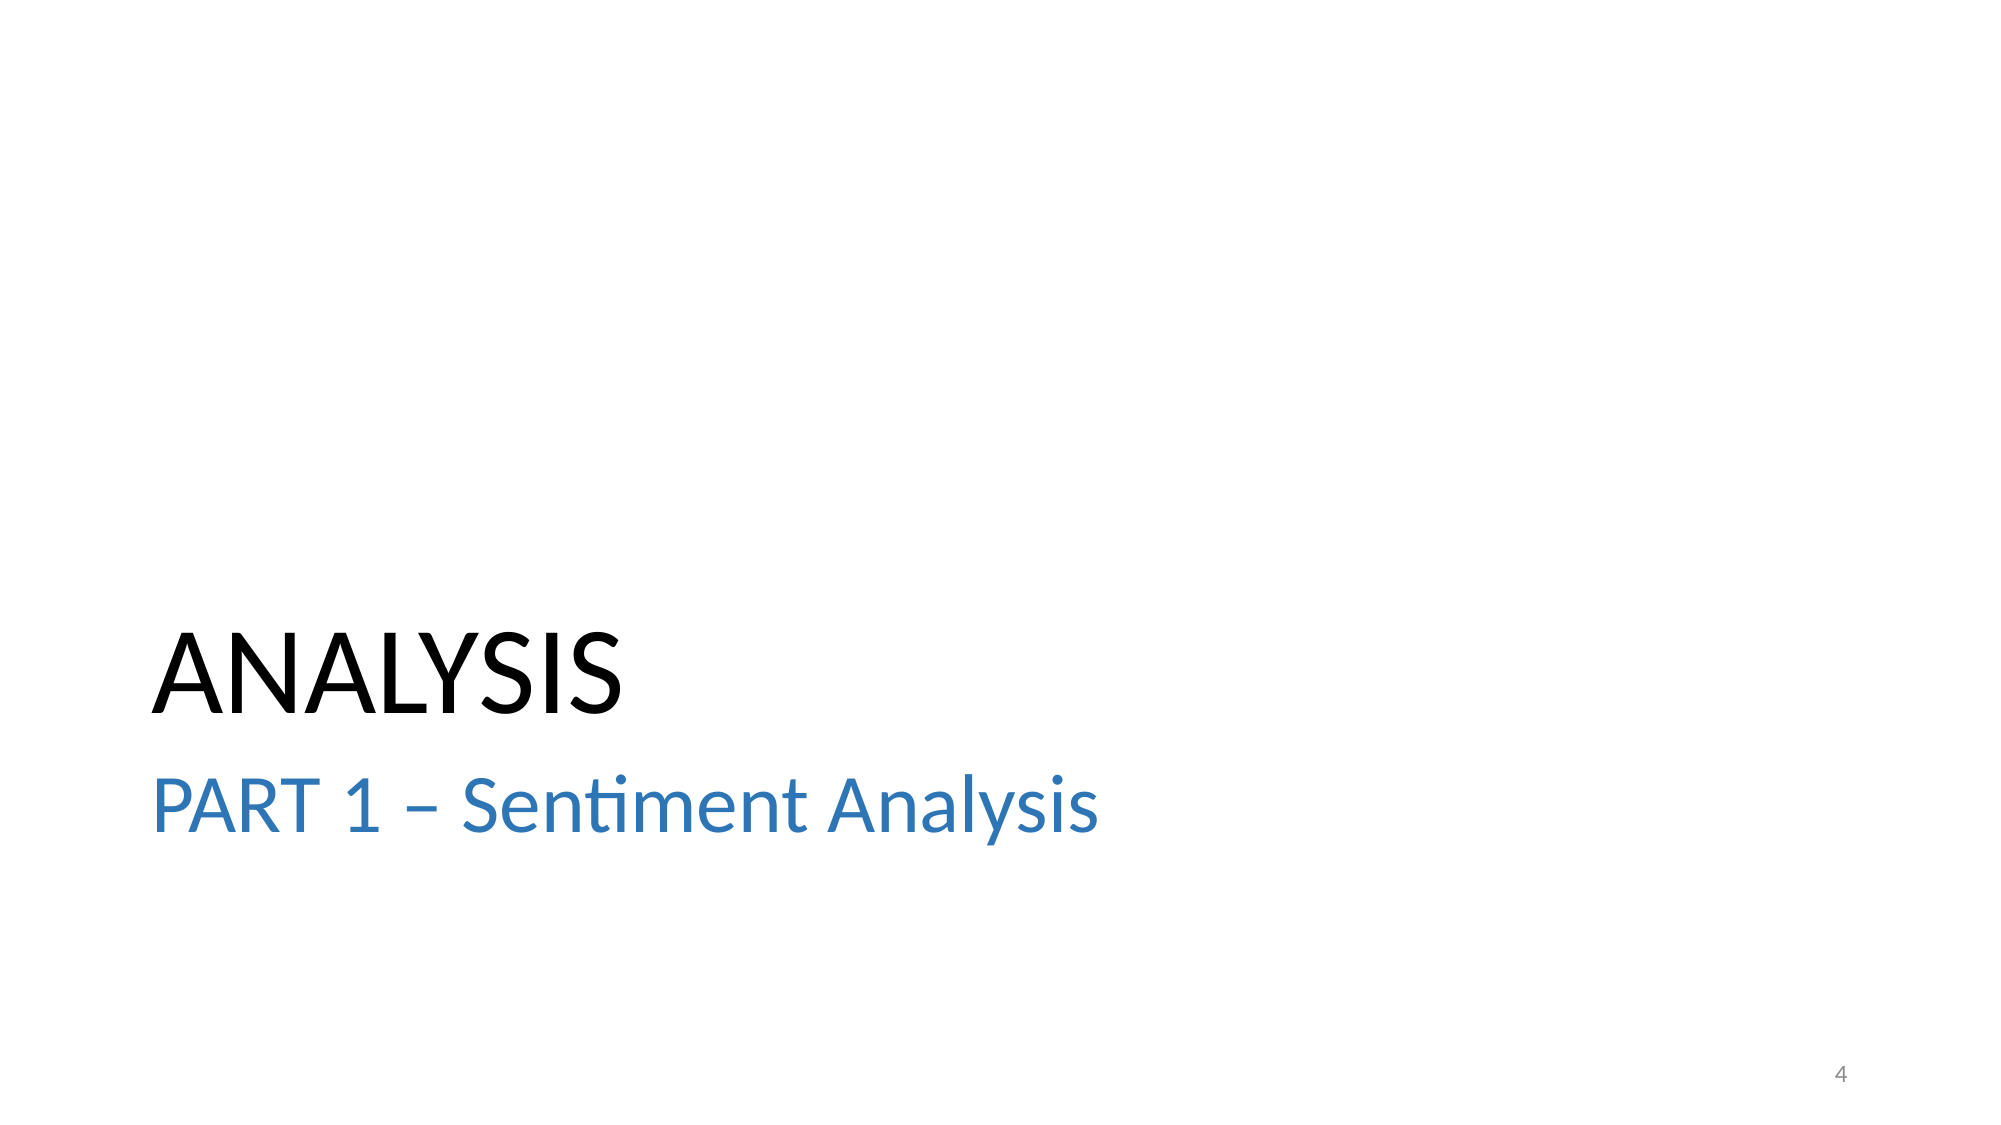

# ANALYSIS
PART 1 – Sentiment Analysis

4